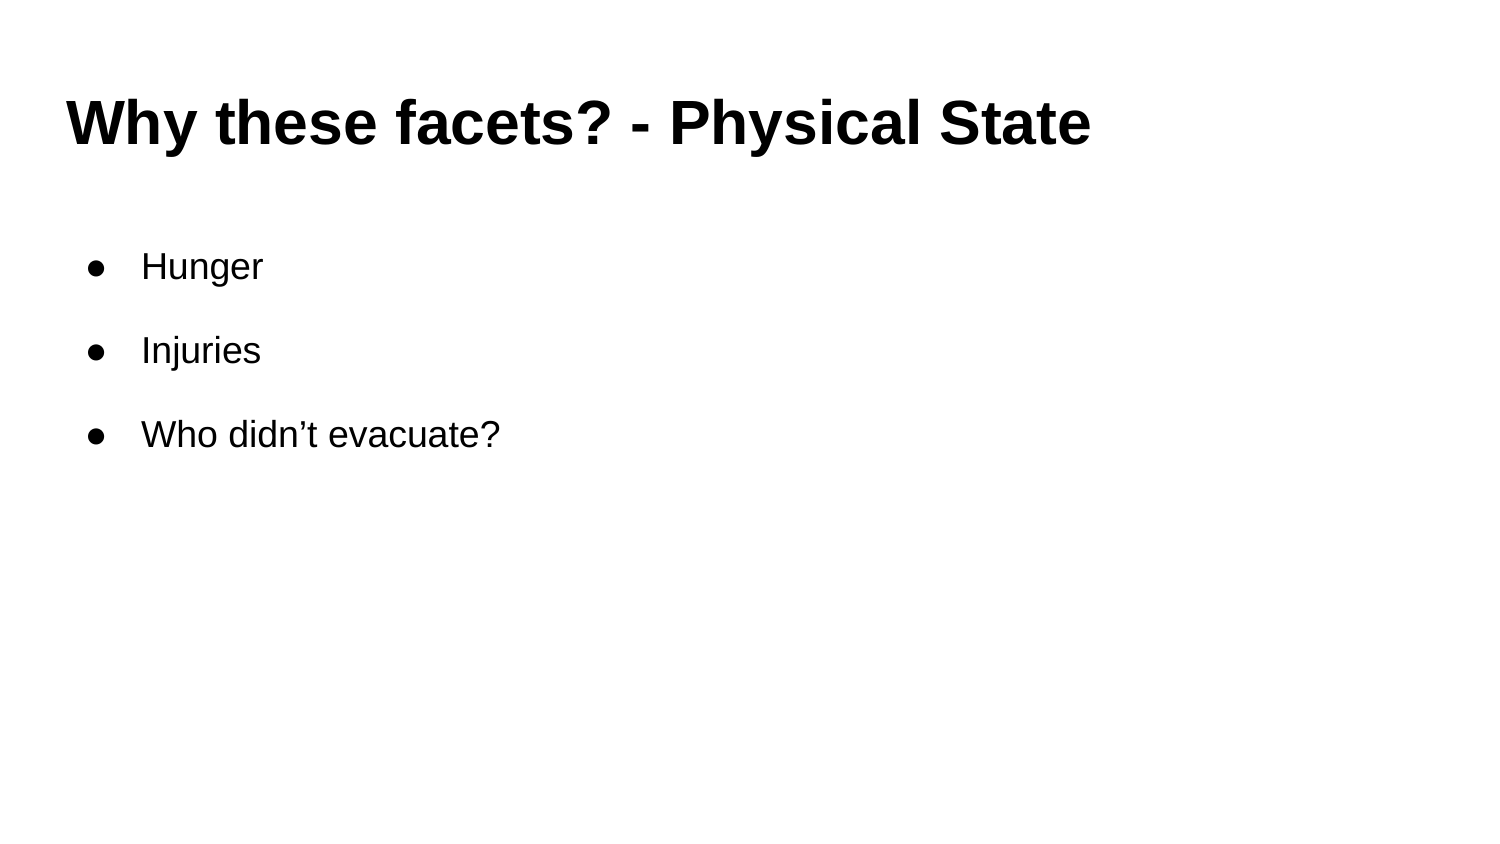

# Why these facets? - Physical State
Hunger
Injuries
Who didn’t evacuate?